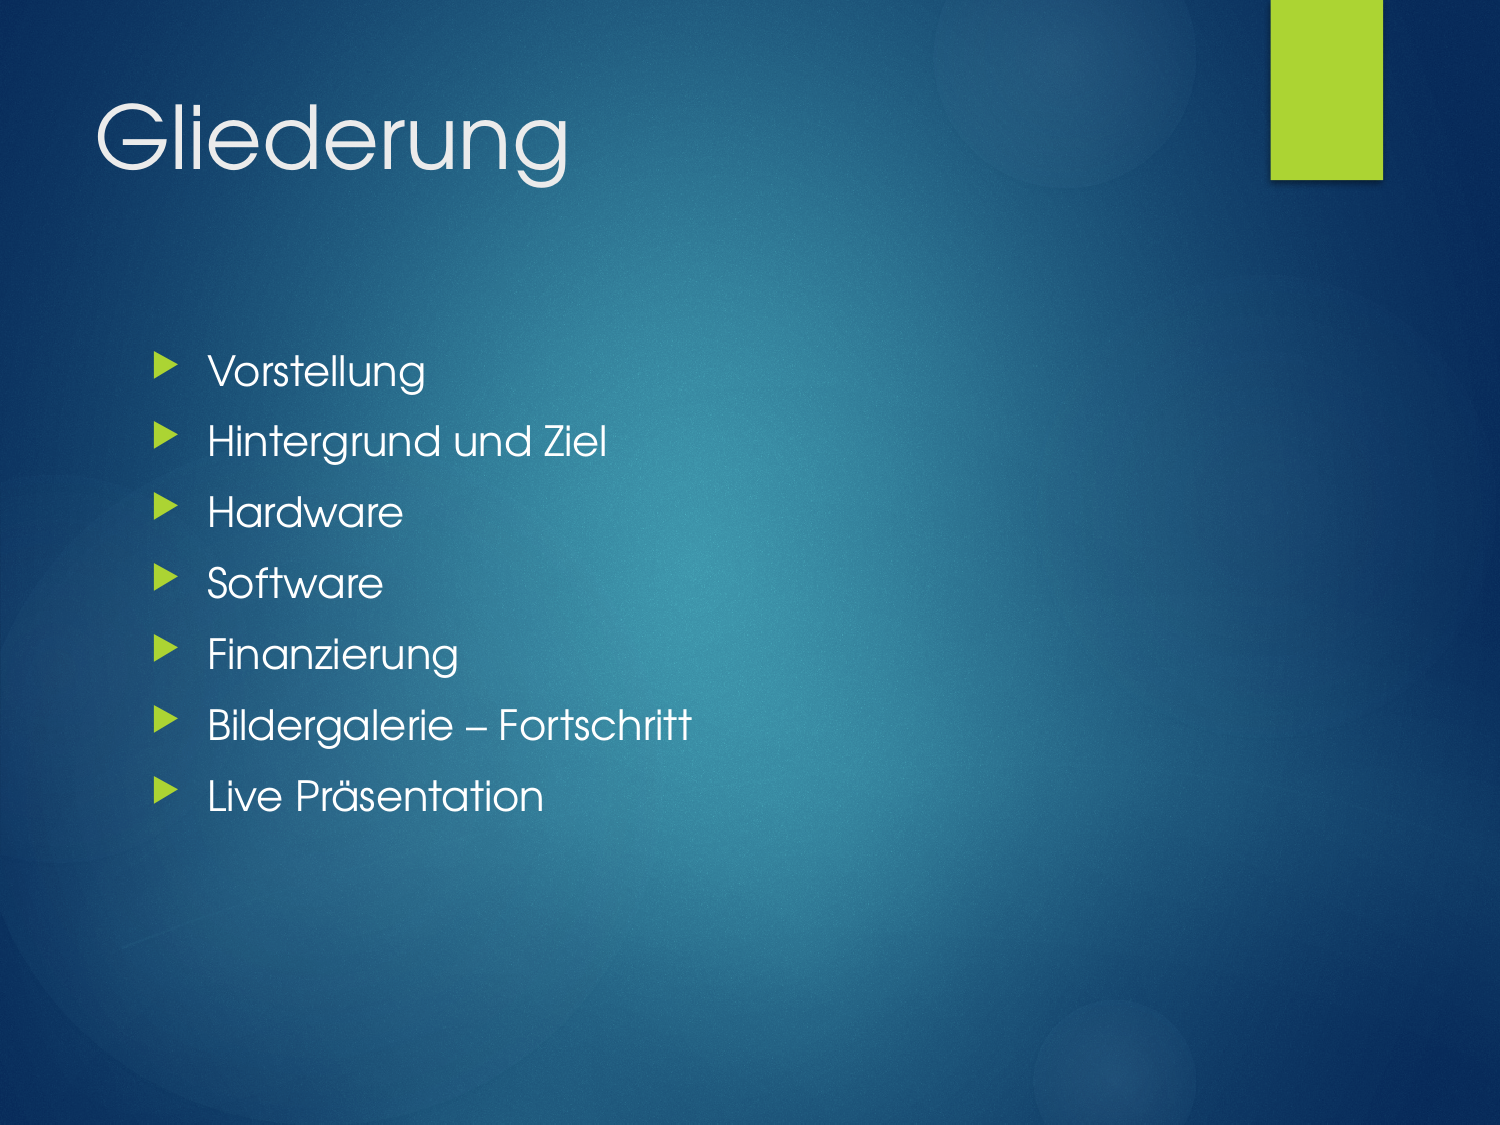

# Gliederung
Vorstellung
Hintergrund und Ziel
Hardware
Software
Finanzierung
Bildergalerie – Fortschritt
Live Präsentation